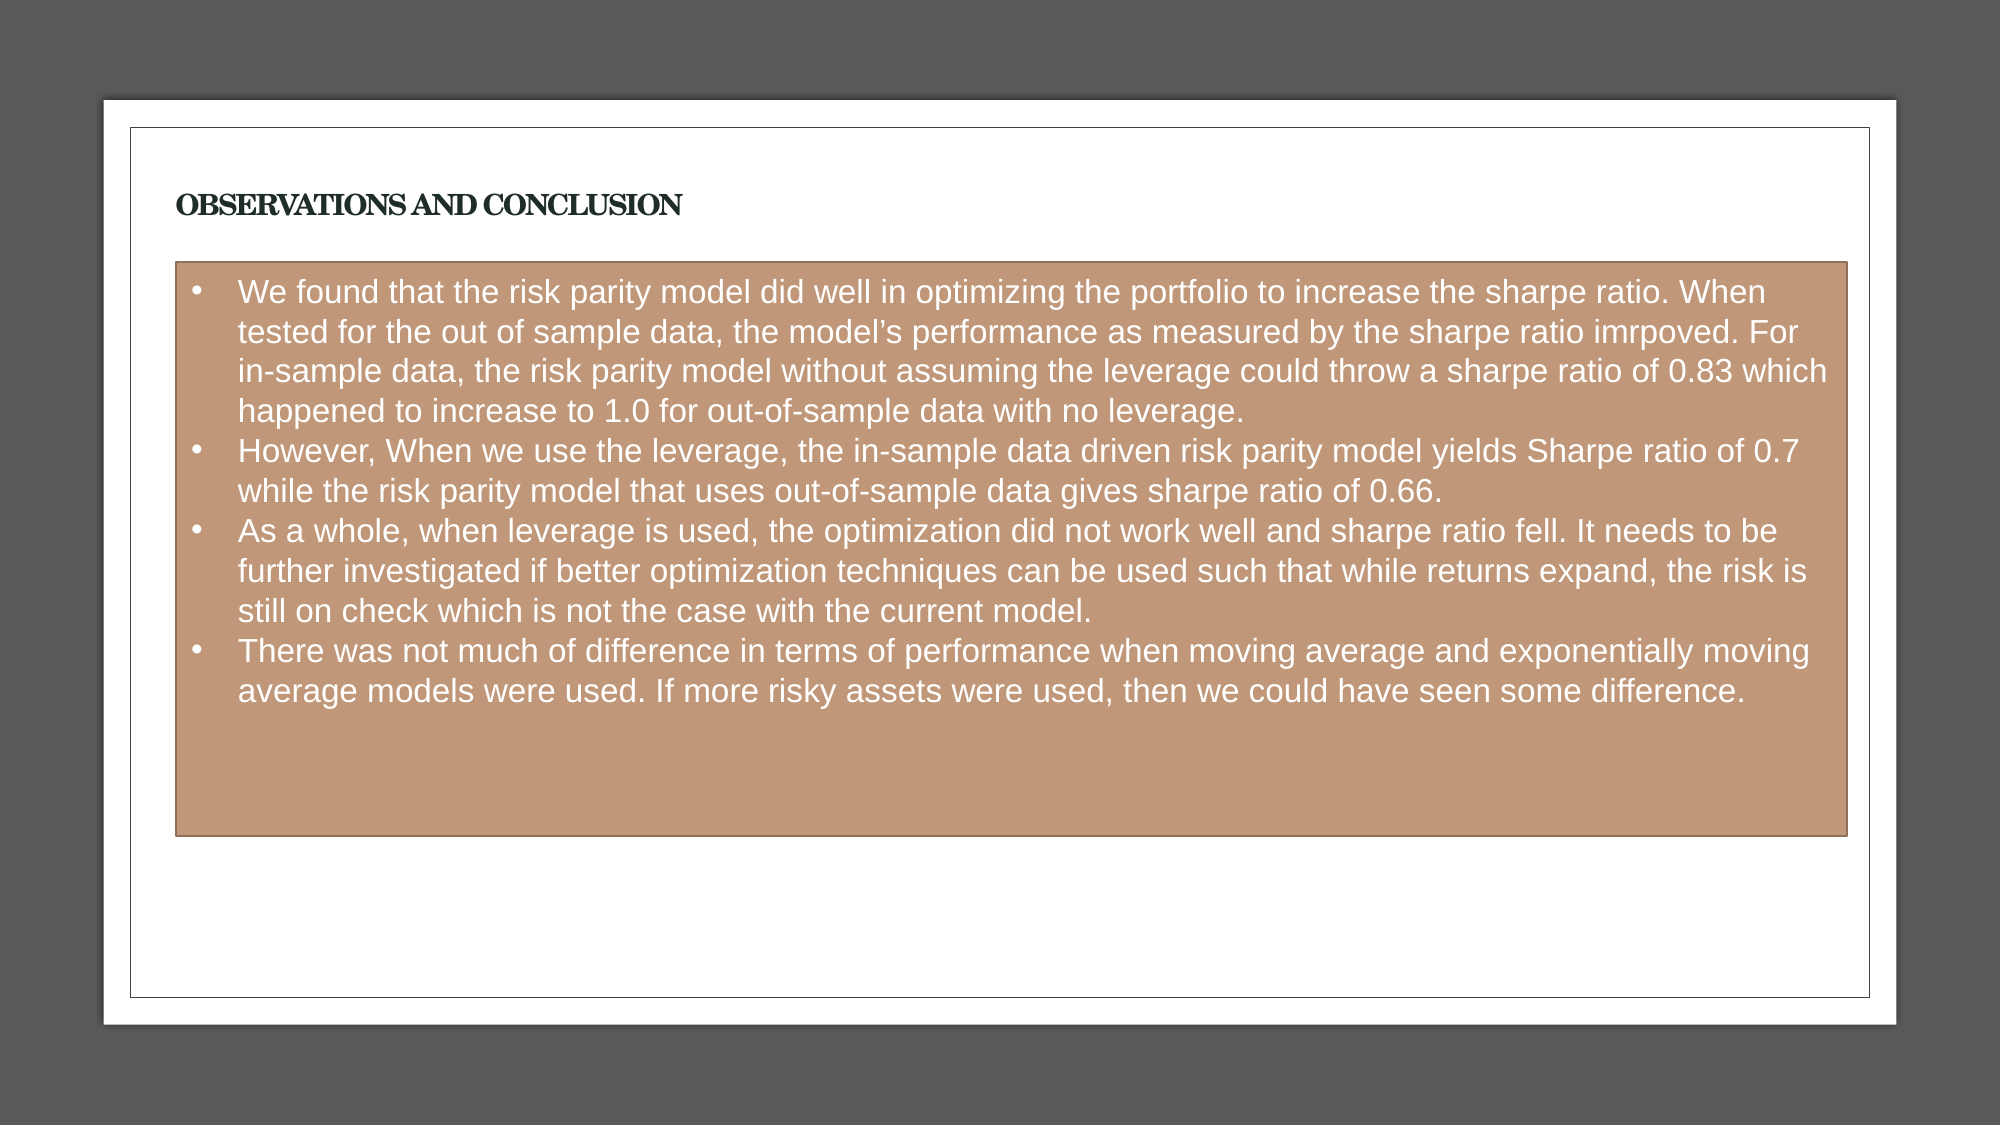

# Observations and conclusion

We found that the risk parity model did well in optimizing the portfolio to increase the sharpe ratio. When tested for the out of sample data, the model’s performance as measured by the sharpe ratio imrpoved. For in-sample data, the risk parity model without assuming the leverage could throw a sharpe ratio of 0.83 which happened to increase to 1.0 for out-of-sample data with no leverage.
However, When we use the leverage, the in-sample data driven risk parity model yields Sharpe ratio of 0.7 while the risk parity model that uses out-of-sample data gives sharpe ratio of 0.66.
As a whole, when leverage is used, the optimization did not work well and sharpe ratio fell. It needs to be further investigated if better optimization techniques can be used such that while returns expand, the risk is still on check which is not the case with the current model.
There was not much of difference in terms of performance when moving average and exponentially moving average models were used. If more risky assets were used, then we could have seen some difference.